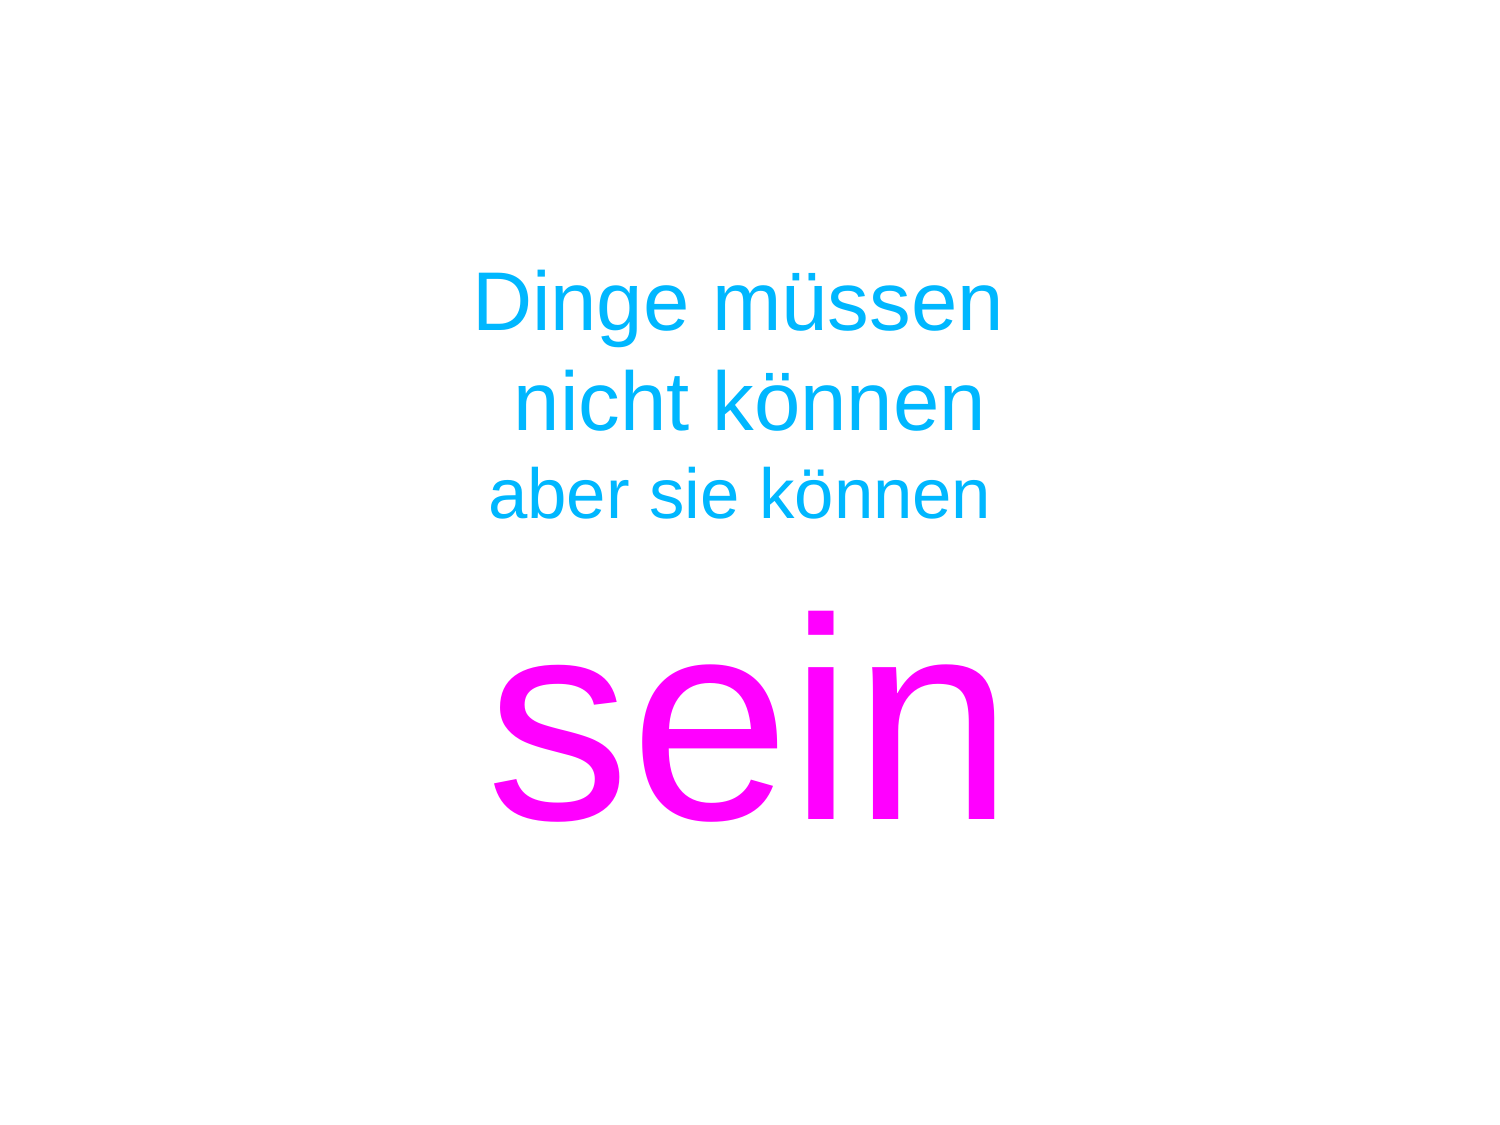

# Dinge müssen nicht können aber sie können sein